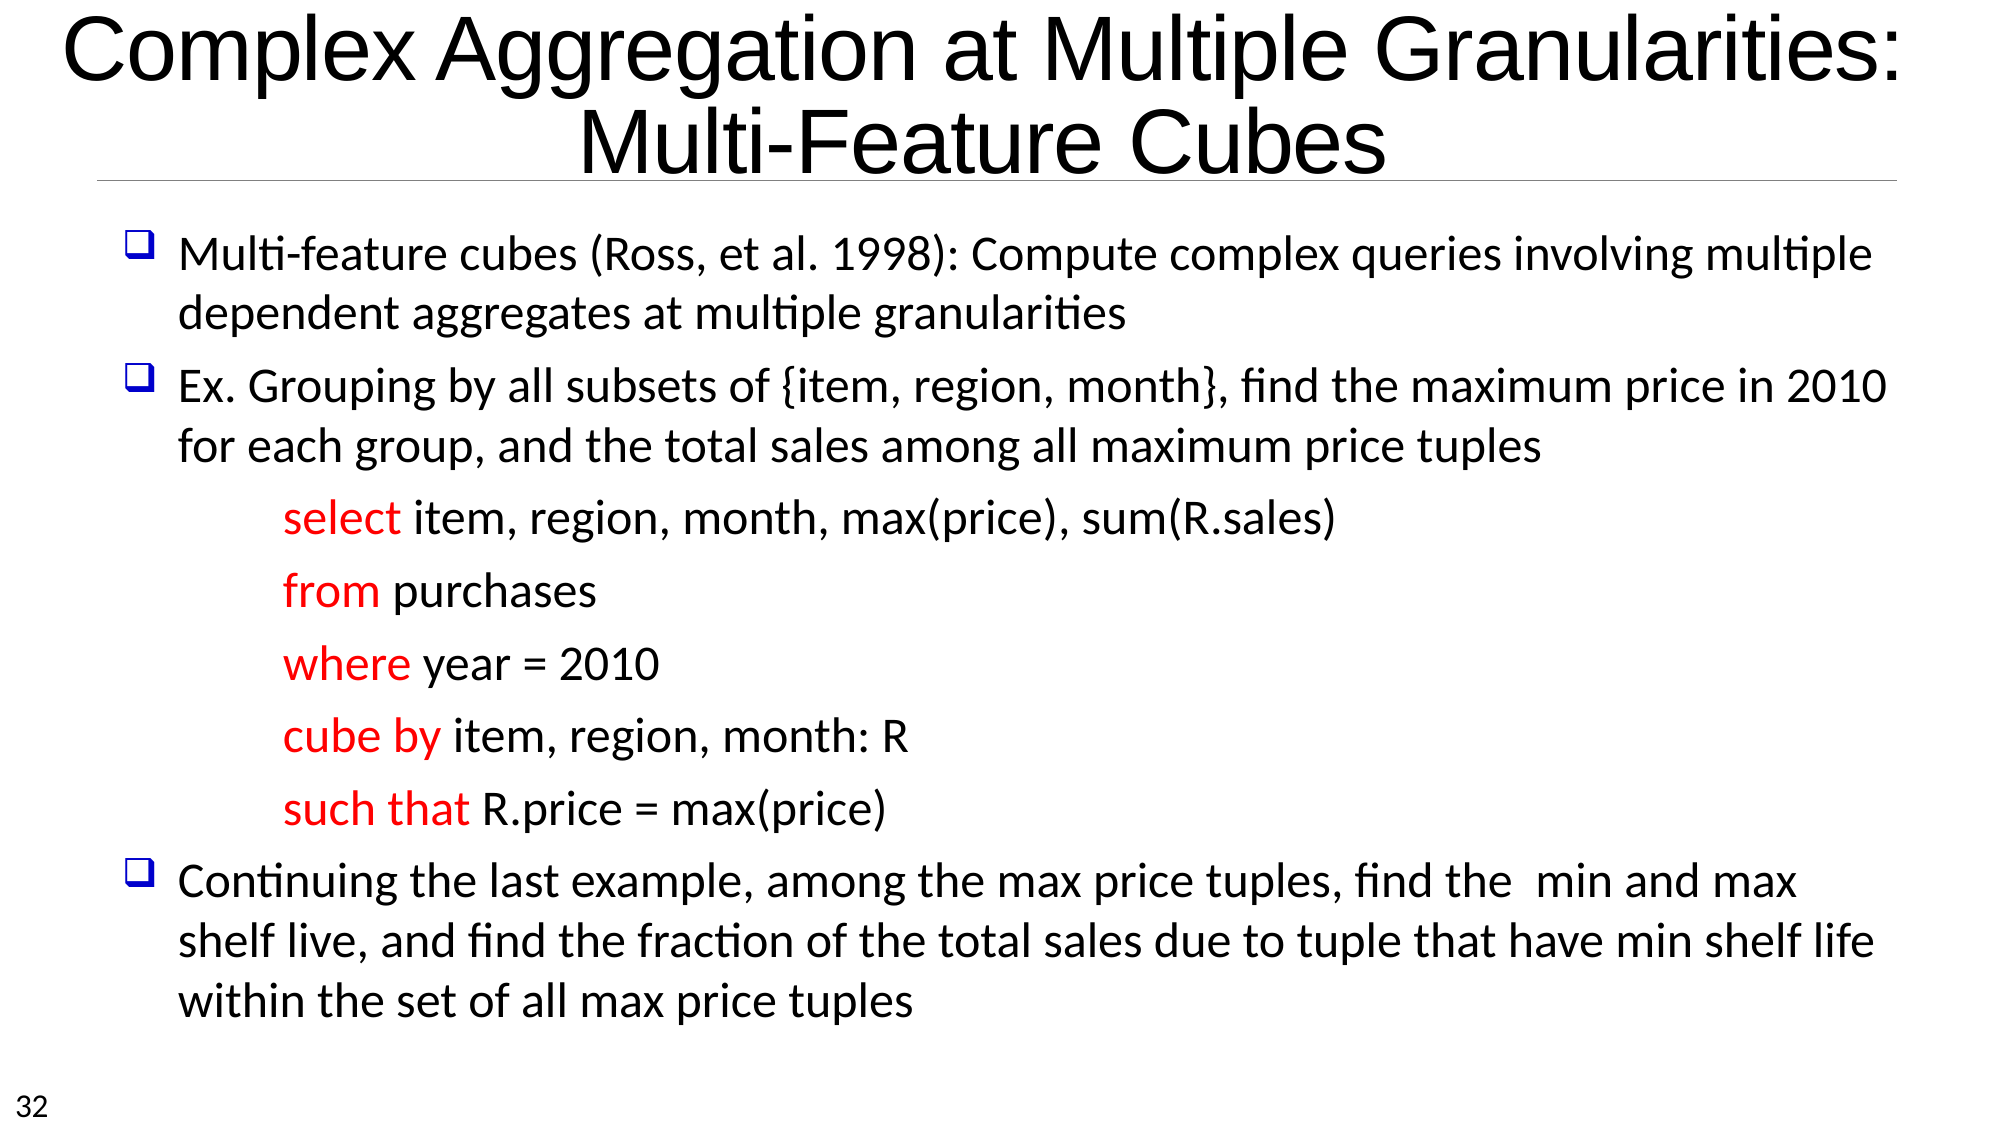

Complex Aggregation at Multiple Granularities: Multi-Feature Cubes
Multi-feature cubes (Ross, et al. 1998): Compute complex queries involving multiple dependent aggregates at multiple granularities
Ex. Grouping by all subsets of {item, region, month}, find the maximum price in 2010 for each group, and the total sales among all maximum price tuples
select item, region, month, max(price), sum(R.sales)
from purchases
where year = 2010
cube by item, region, month: R
such that R.price = max(price)
Continuing the last example, among the max price tuples, find the  min and max shelf live, and find the fraction of the total sales due to tuple that have min shelf life within the set of all max price tuples